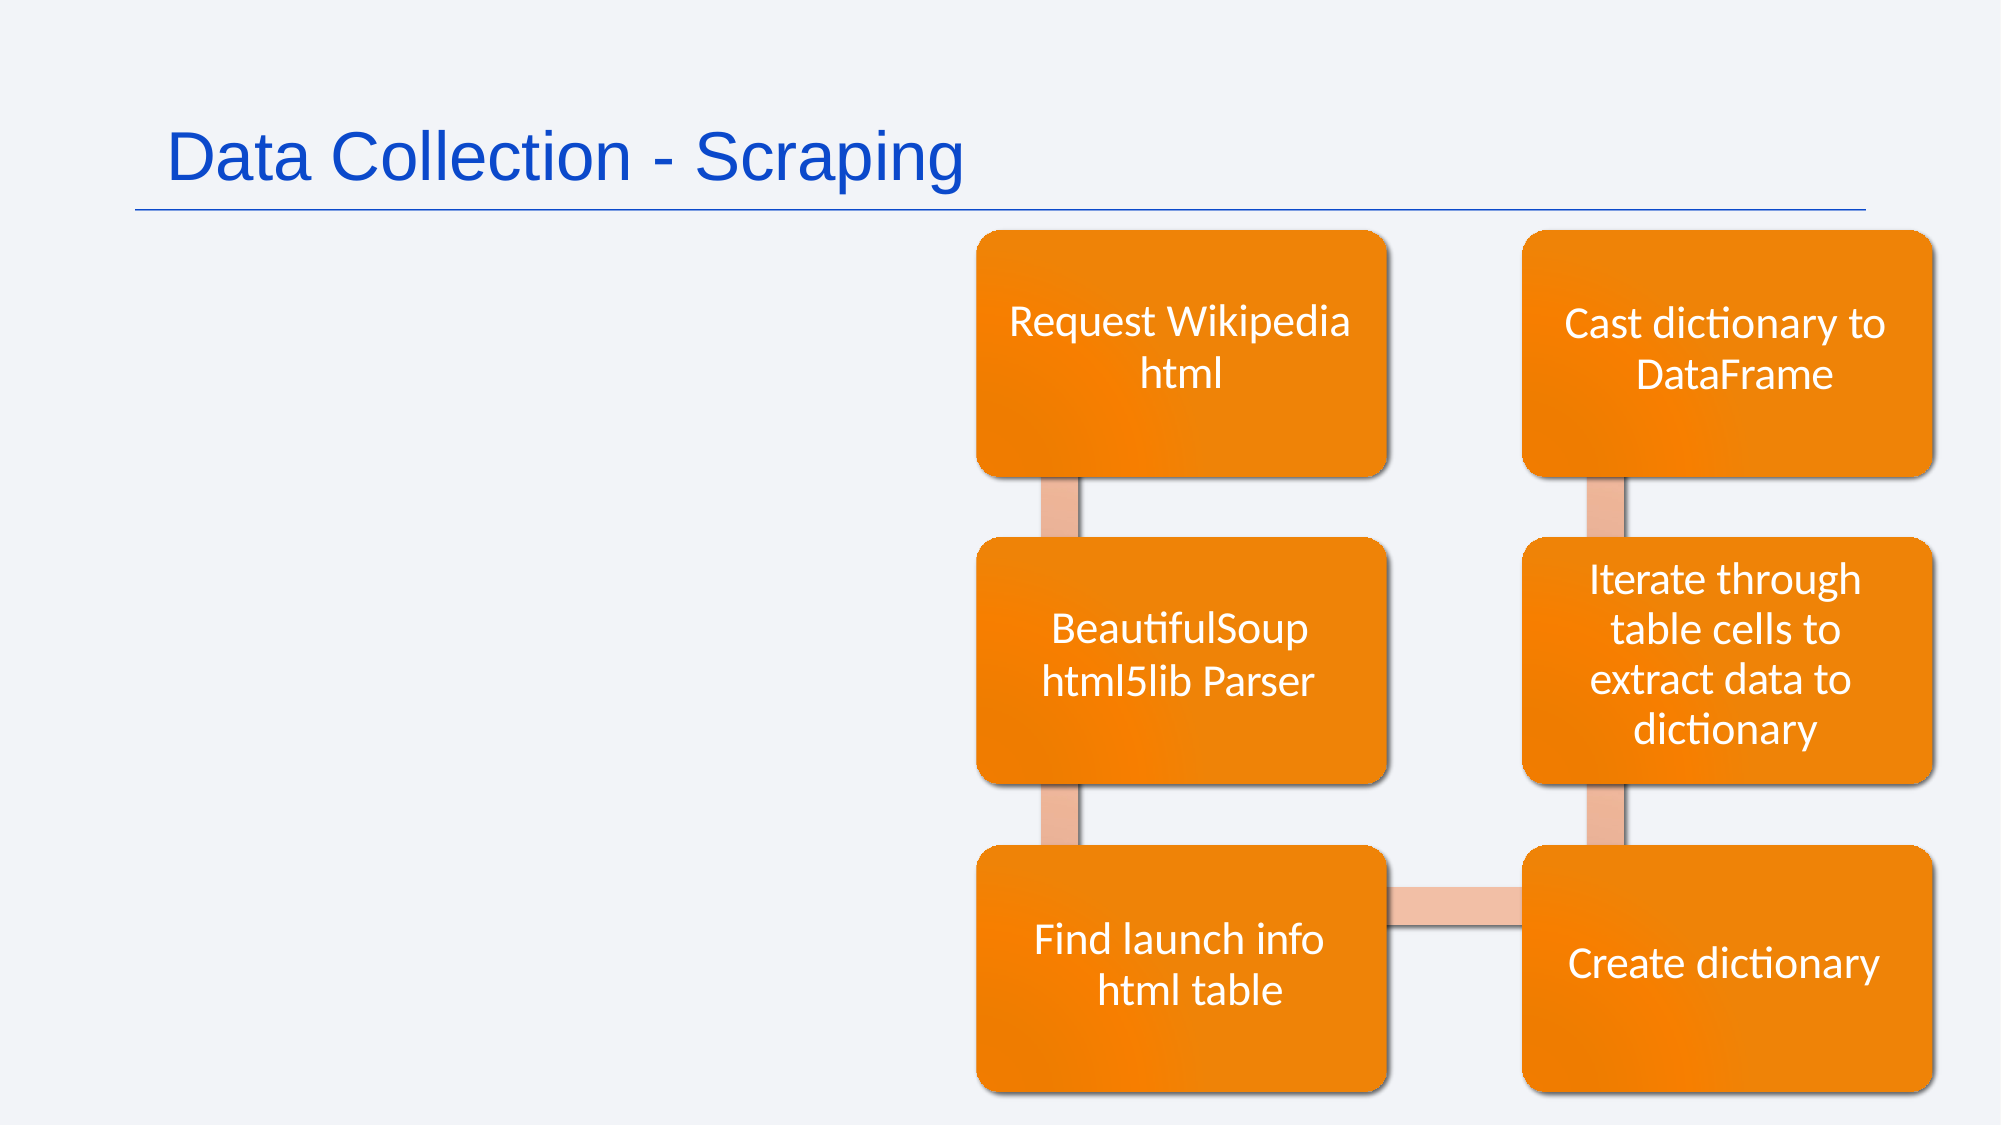

Data Collection - Scraping

Cast dictionary to  DataFrame
Request Wikipedia
html

Iterate through  table cells to  extract data to  dictionary

BeautifulSoup
html5lib Parser

Find launch info  html table
Create dictionary
10